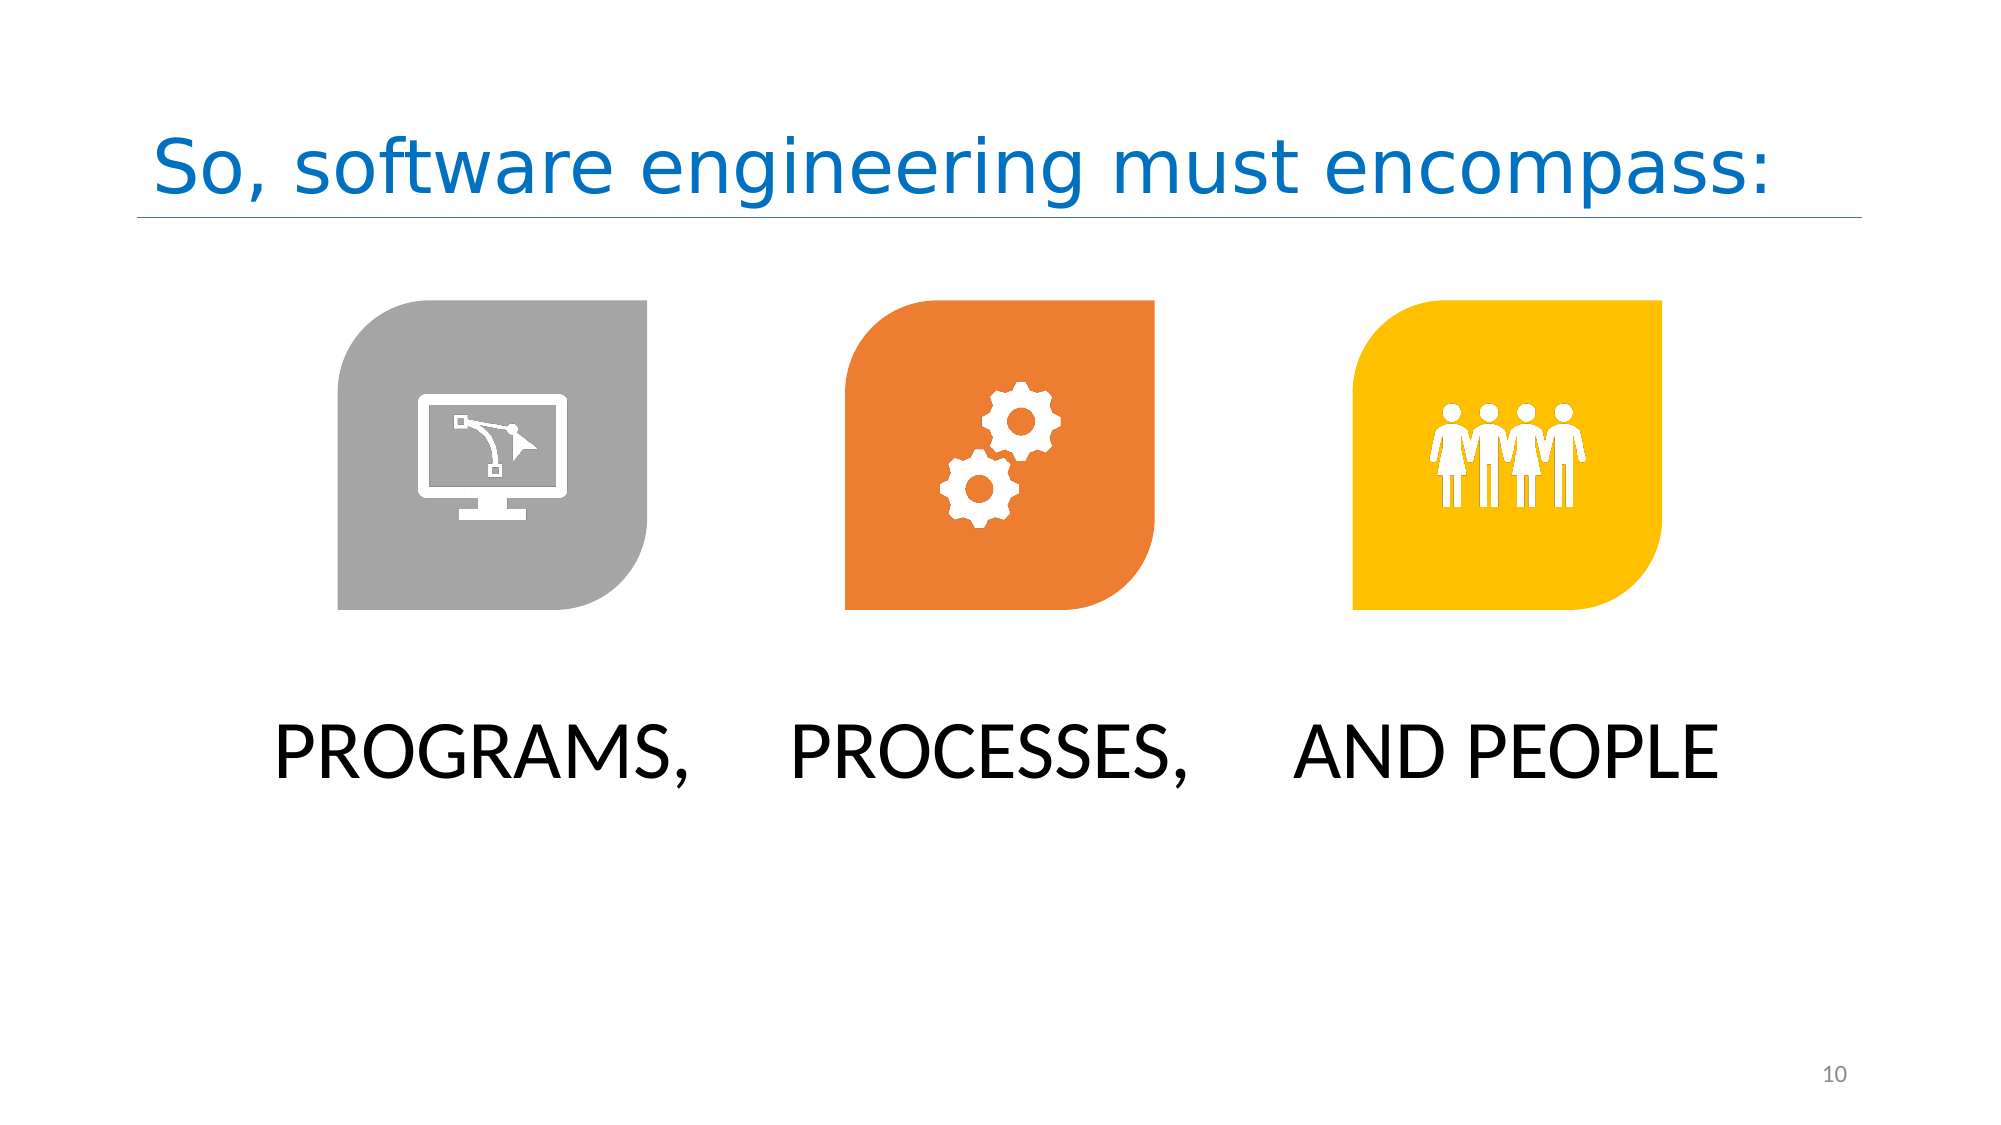

# So, software engineering must encompass:

Programs,

and People

Processes,
10